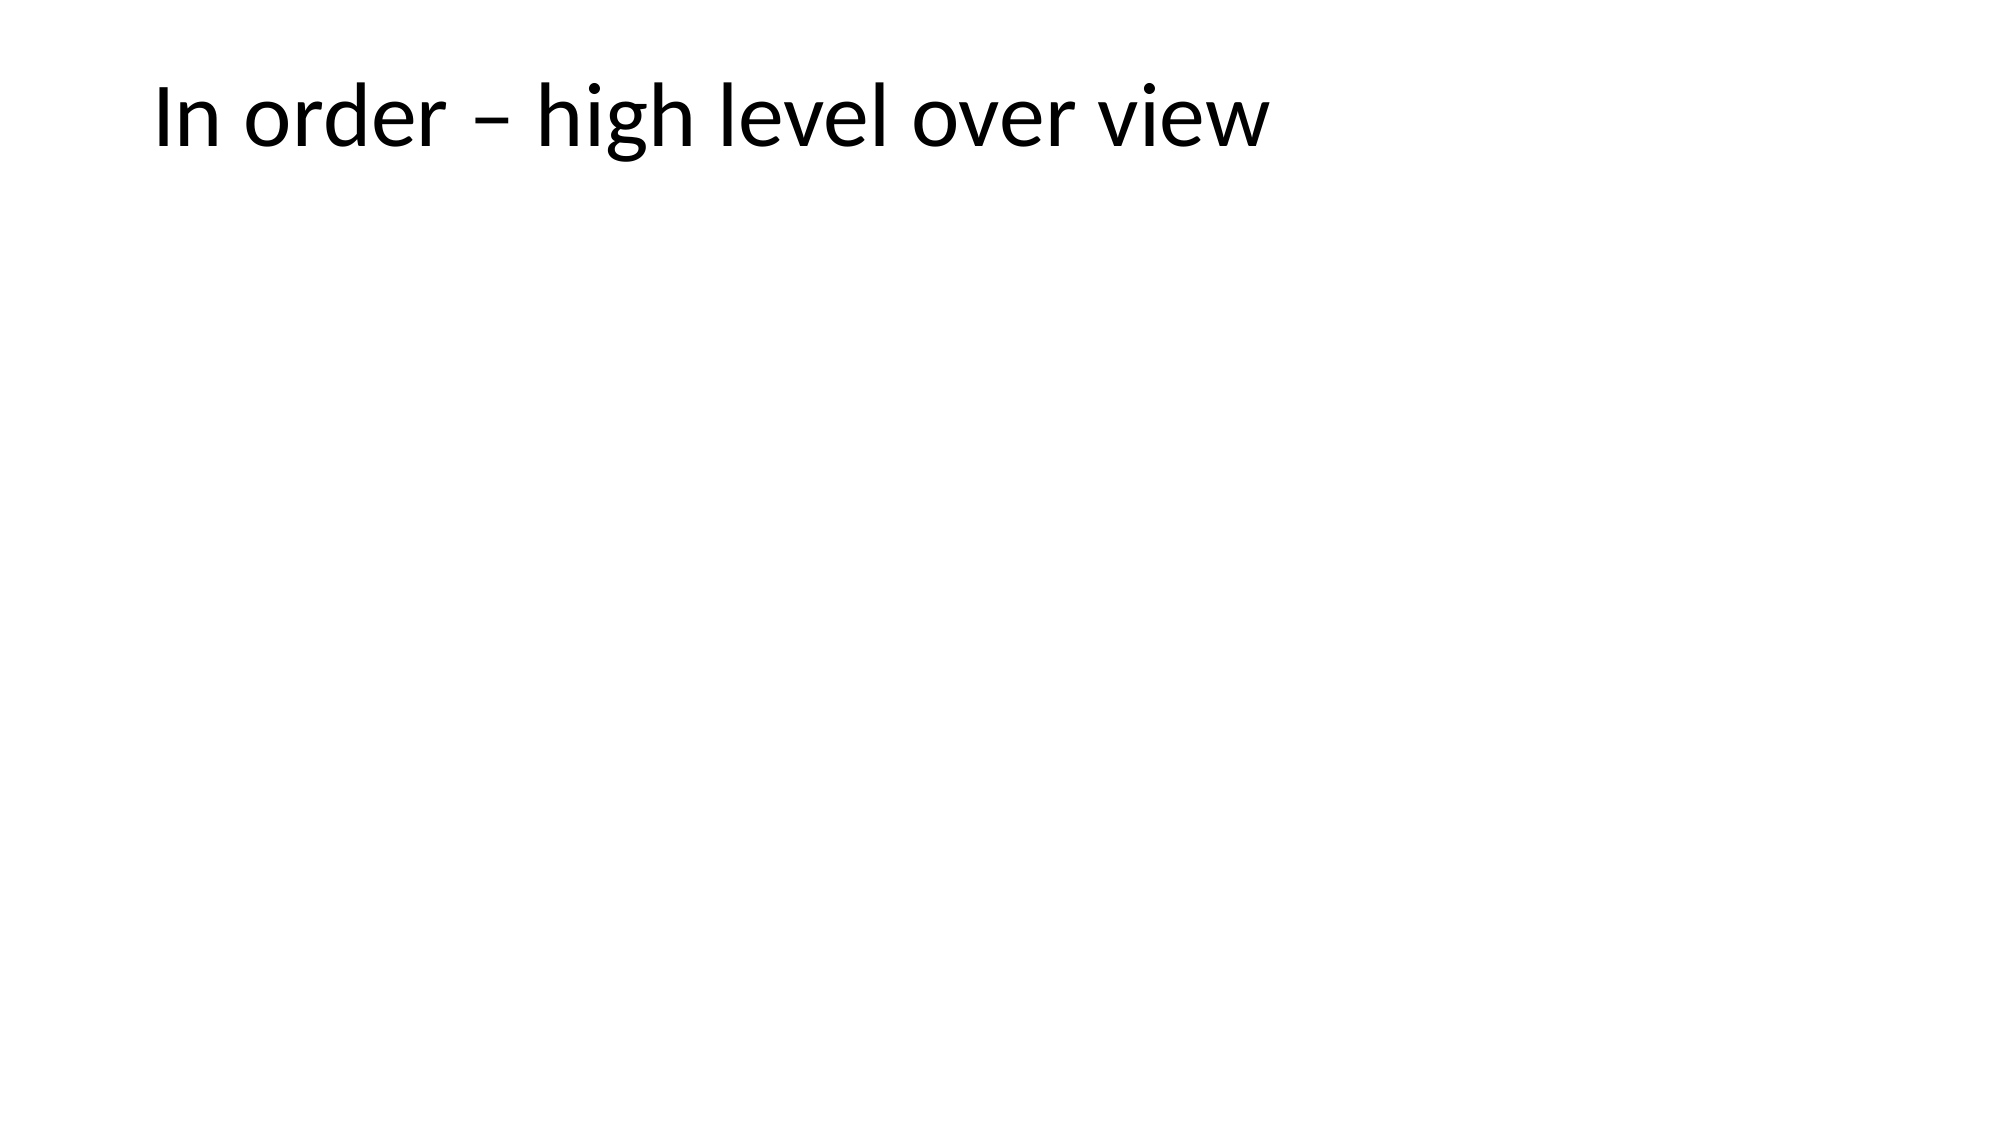

In order – high level over view